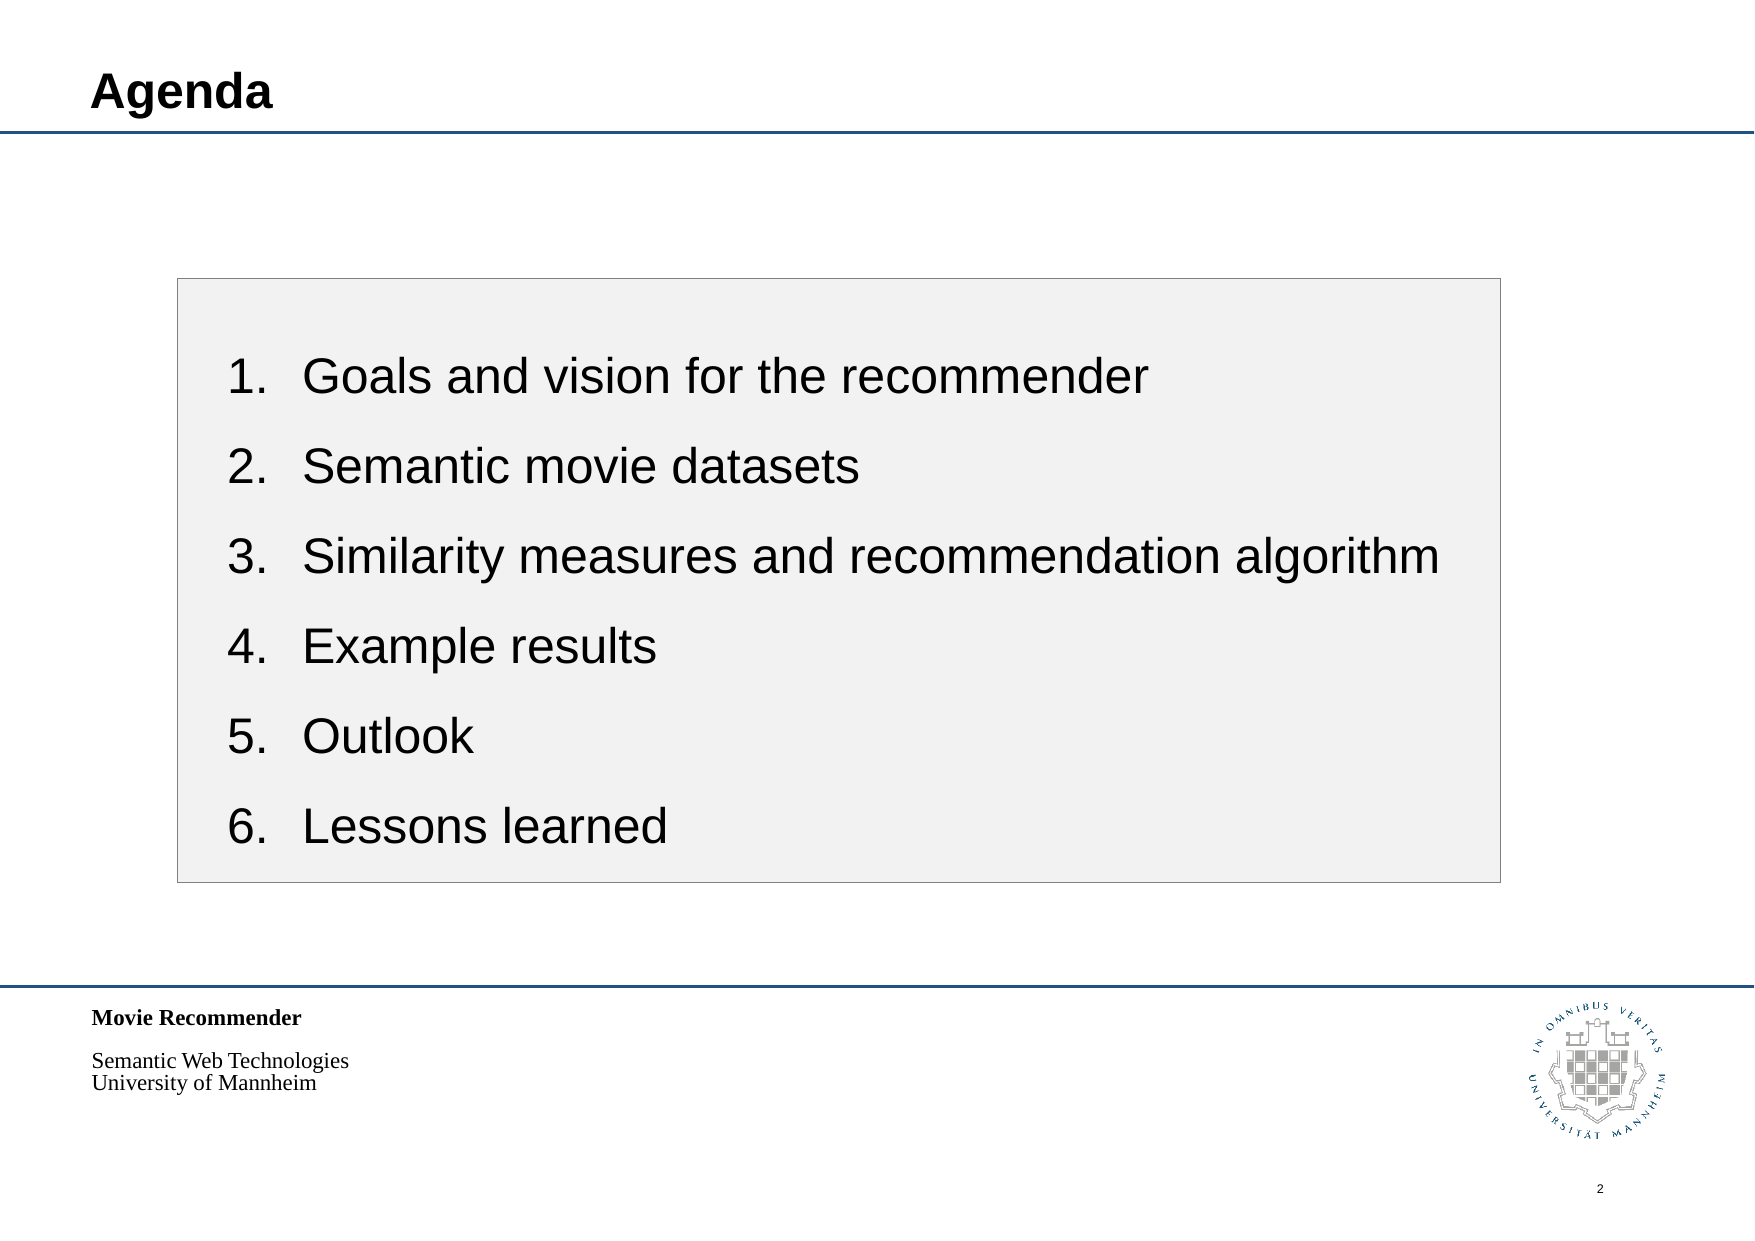

Agenda

Goals and vision for the recommender
Semantic movie datasets
Similarity measures and recommendation algorithm
Example results
Outlook
Lessons learned
2